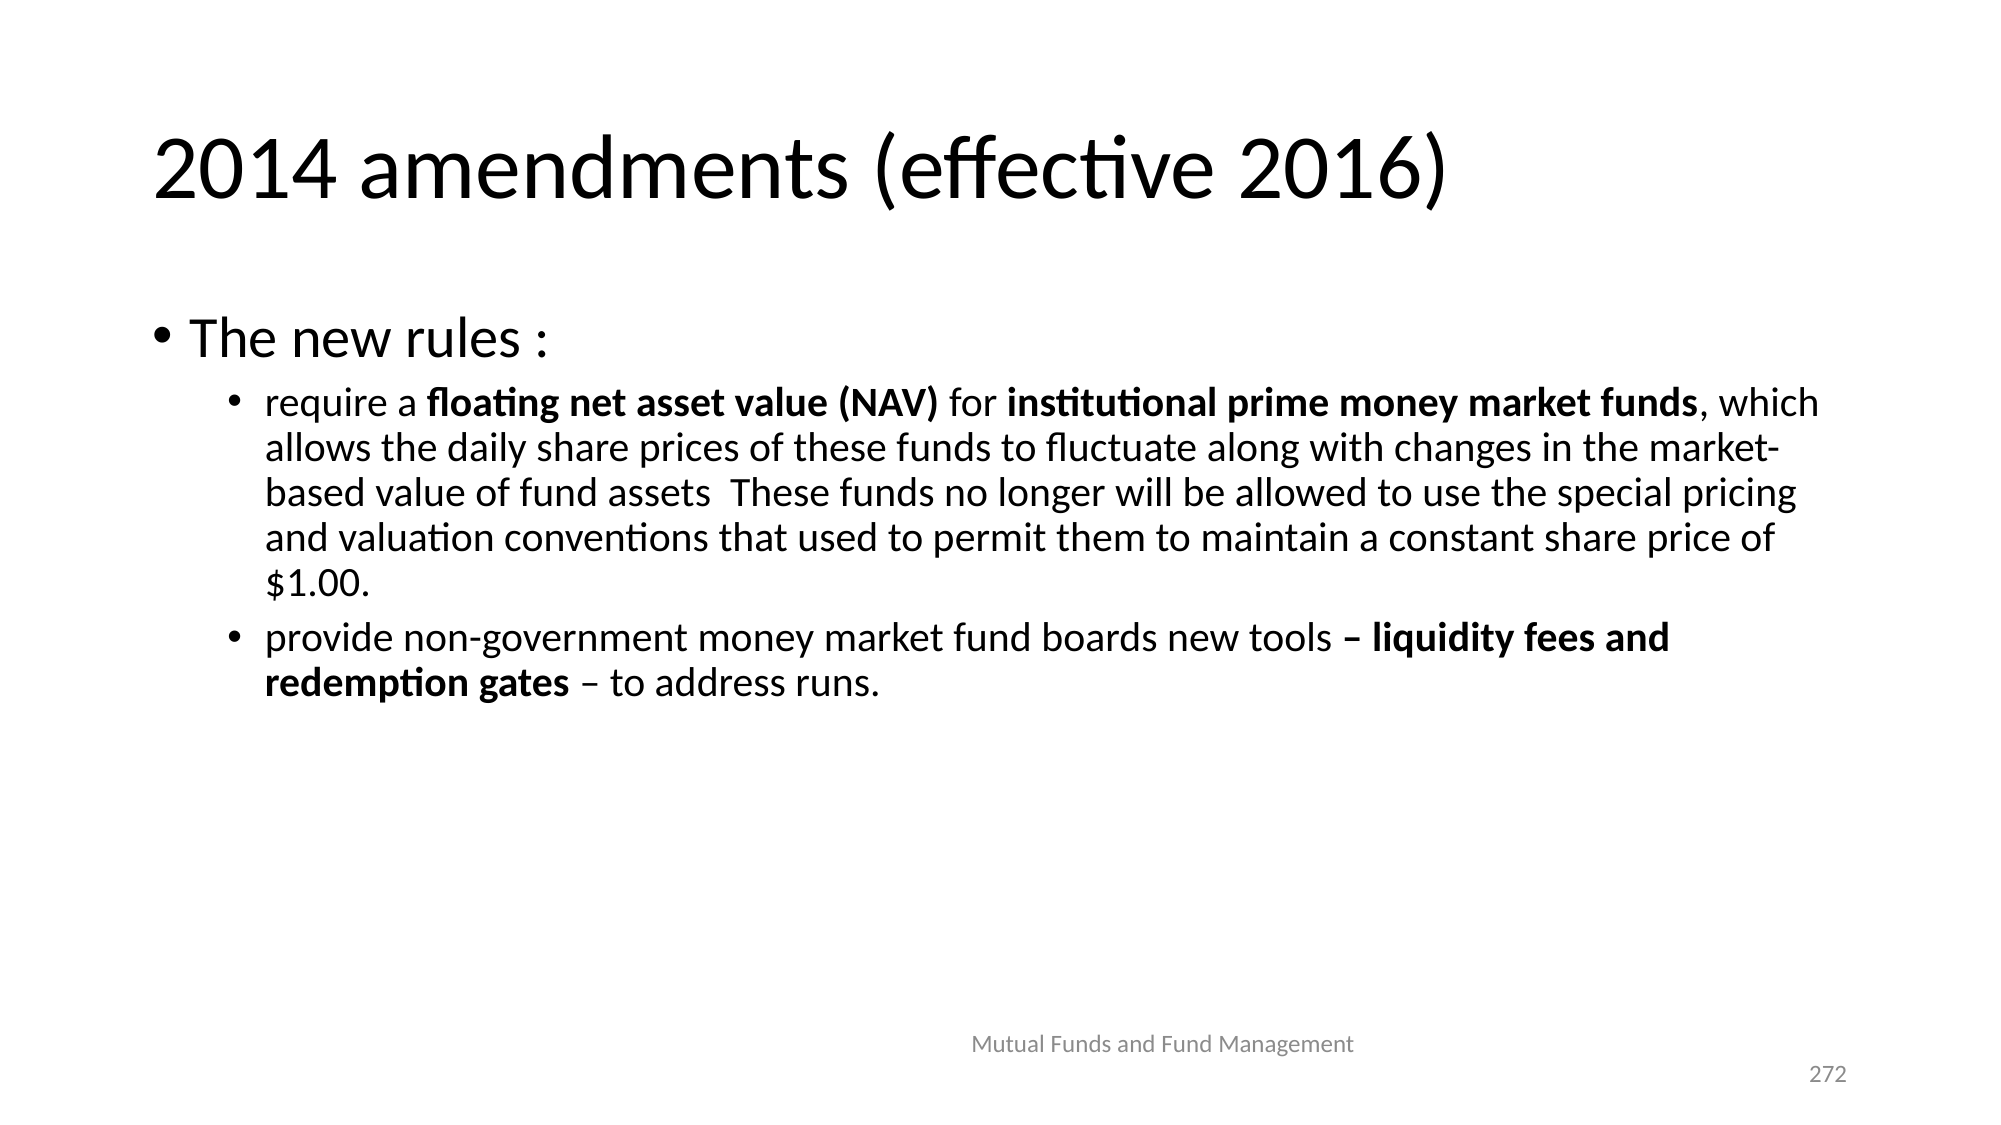

# 2014 amendments (effective 2016)
The new rules :
require a floating net asset value (NAV) for institutional prime money market funds, which allows the daily share prices of these funds to fluctuate along with changes in the market-based value of fund assets  These funds no longer will be allowed to use the special pricing and valuation conventions that used to permit them to maintain a constant share price of $1.00.
provide non-government money market fund boards new tools – liquidity fees and redemption gates – to address runs.
Mutual Funds and Fund Management
272